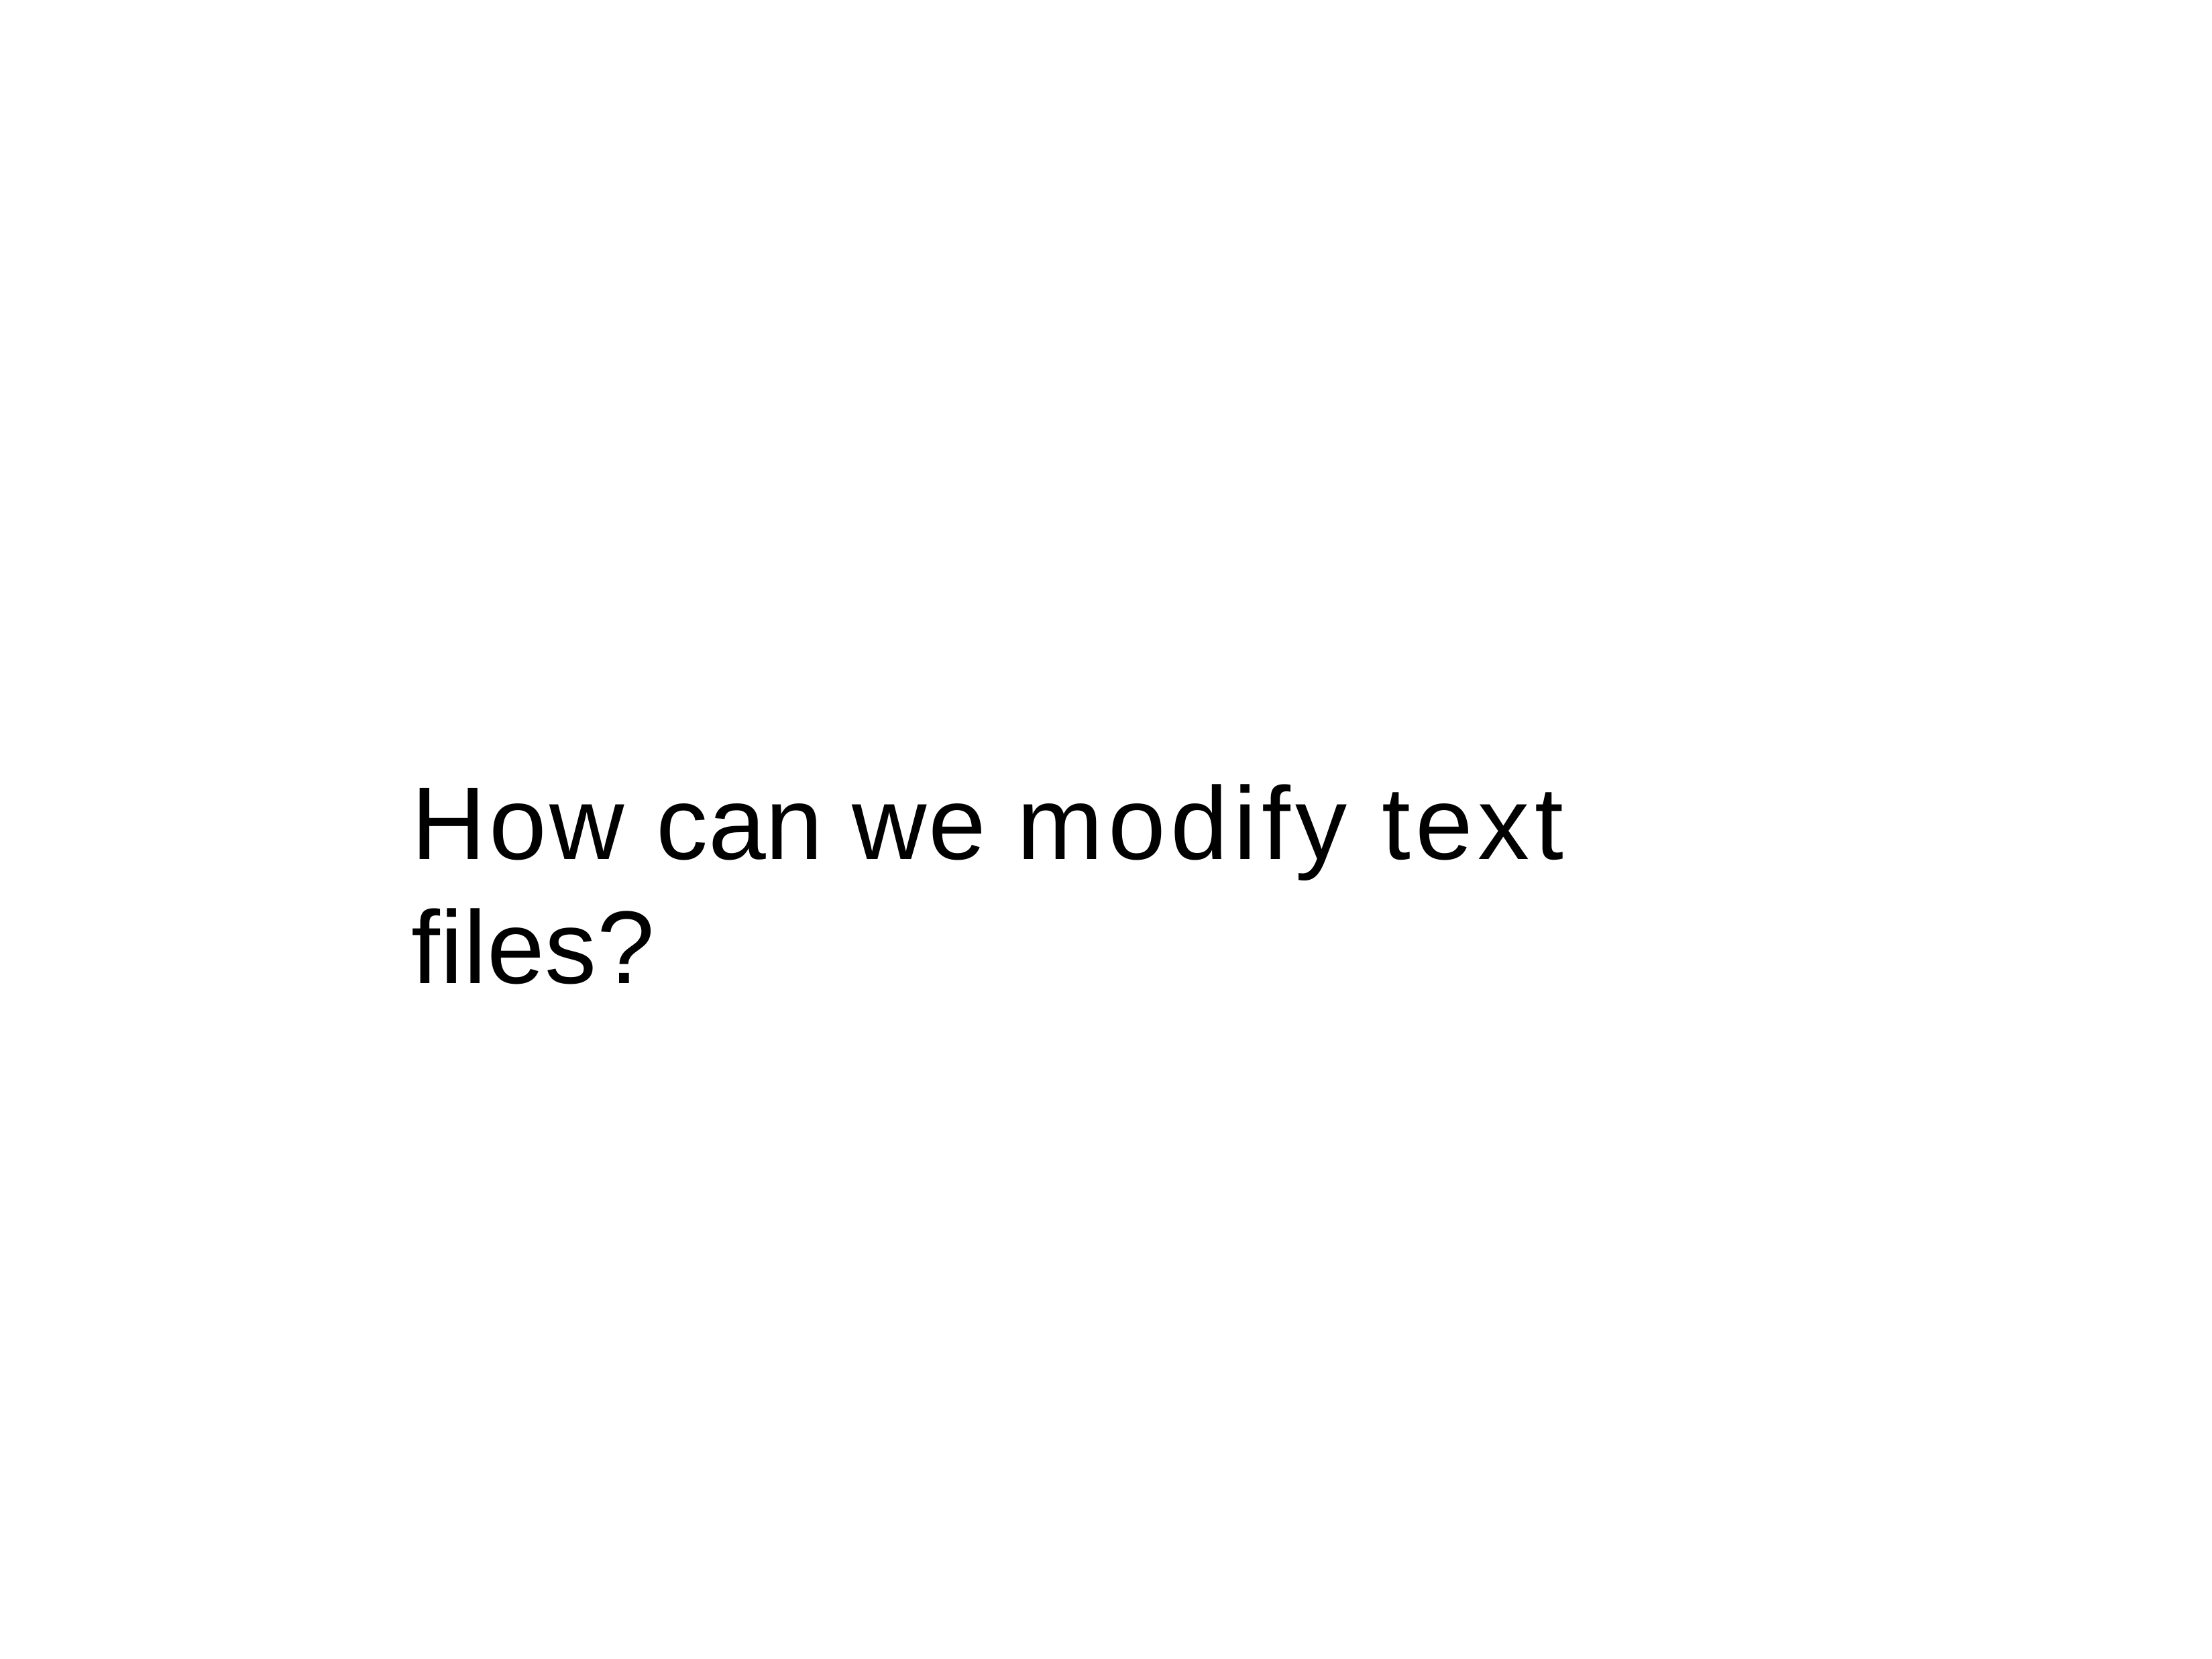

# How can we modify text files?